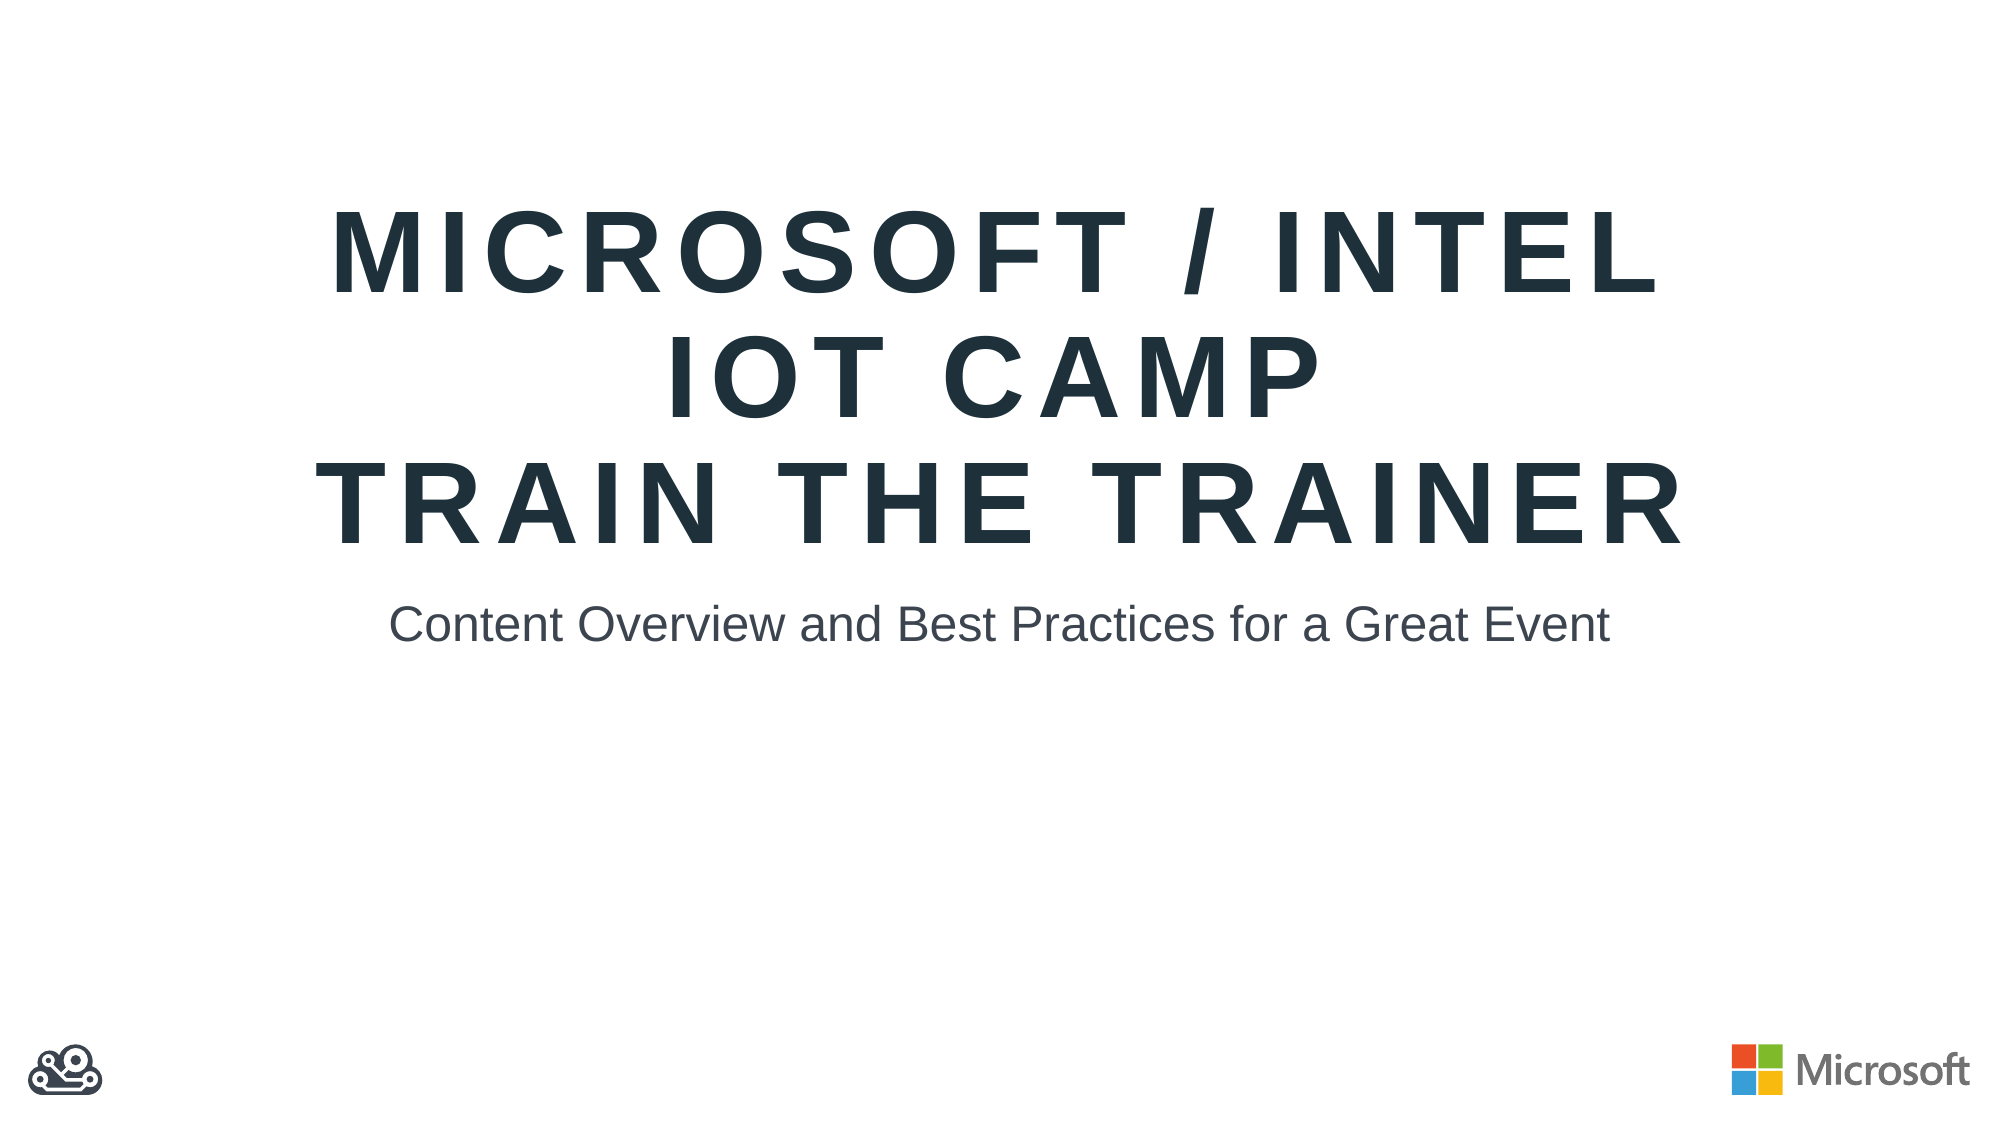

# Microsoft / Intel IoT Camp Train the trainer
Content Overview and Best Practices for a Great Event